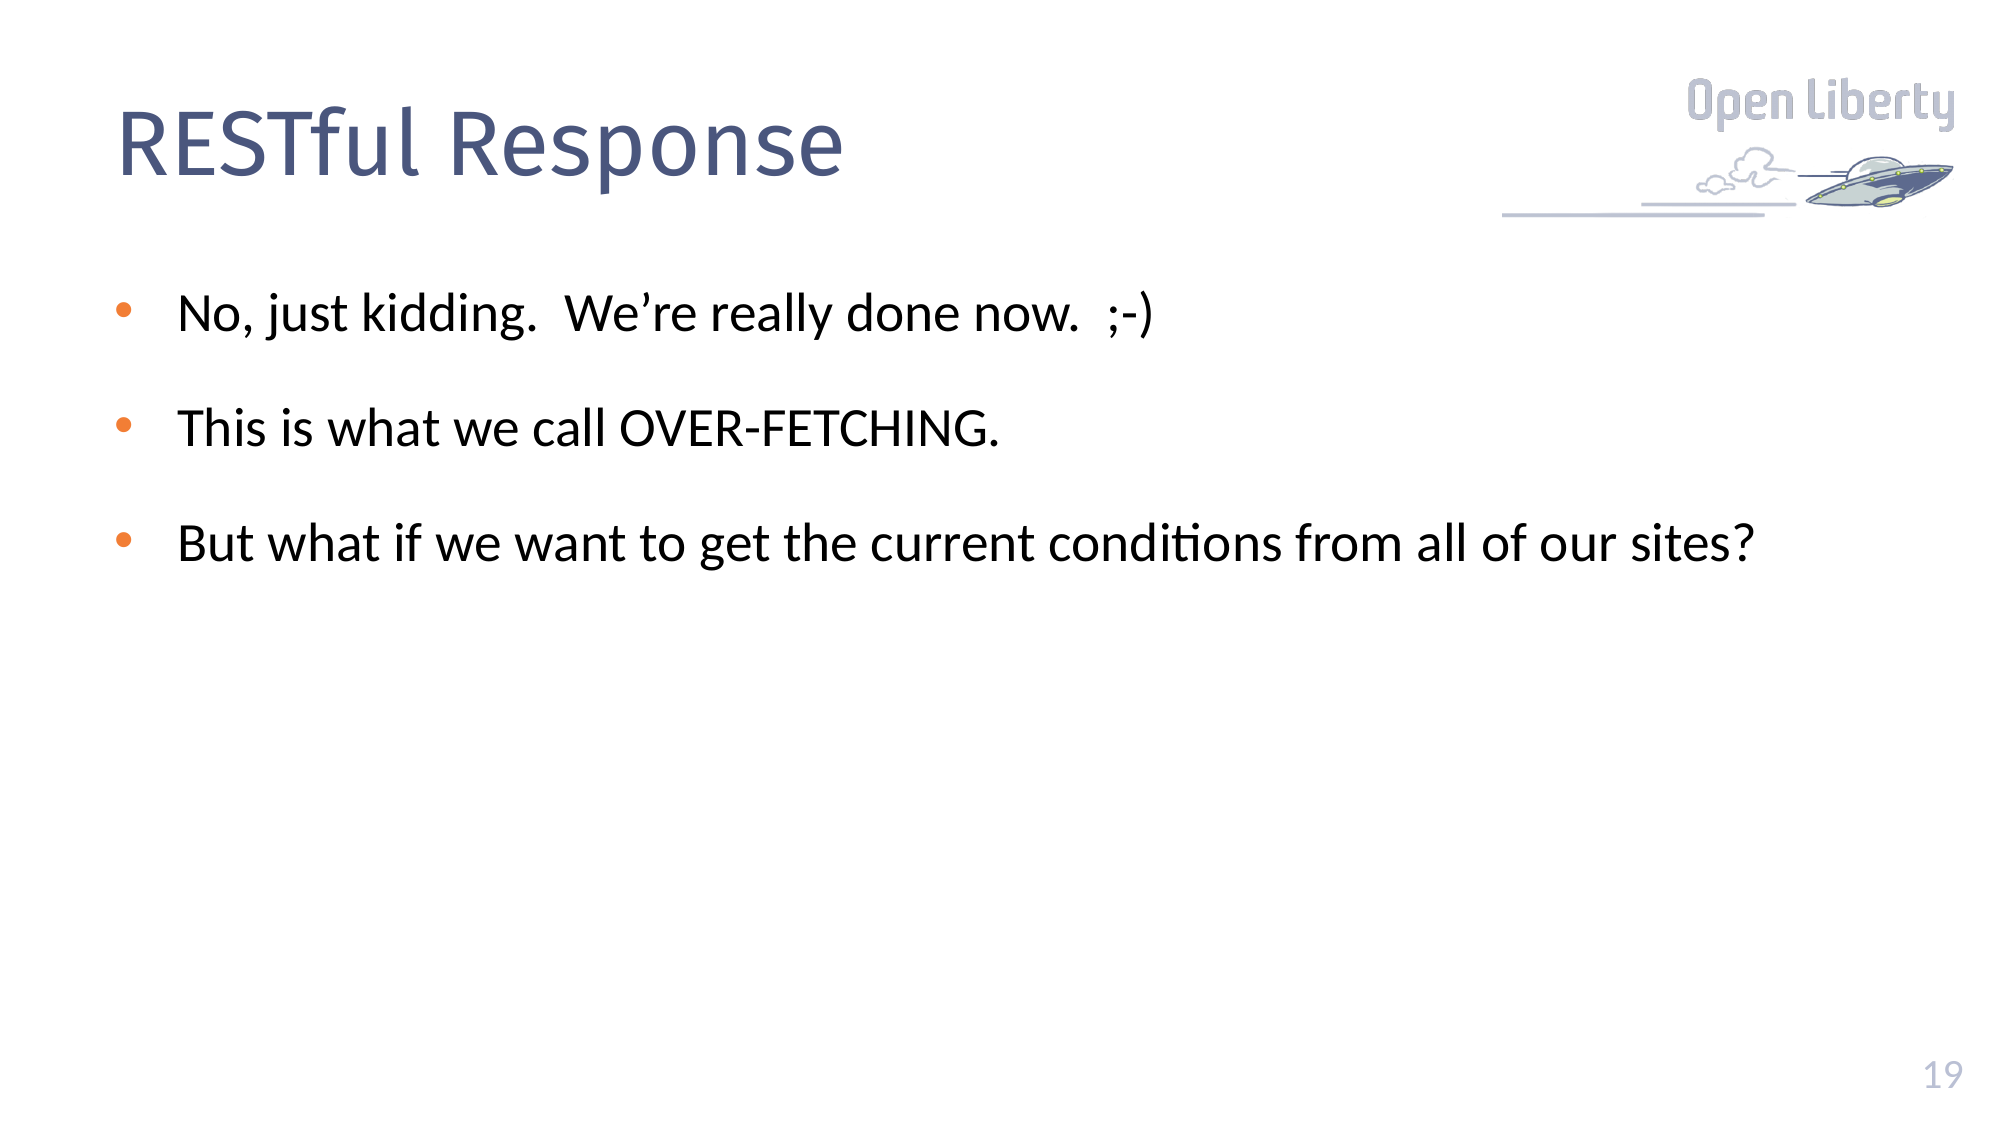

# RESTful Response
No, just kidding.  We’re really done now.  ;-)
This is what we call OVER-FETCHING.
But what if we want to get the current conditions from all of our sites?